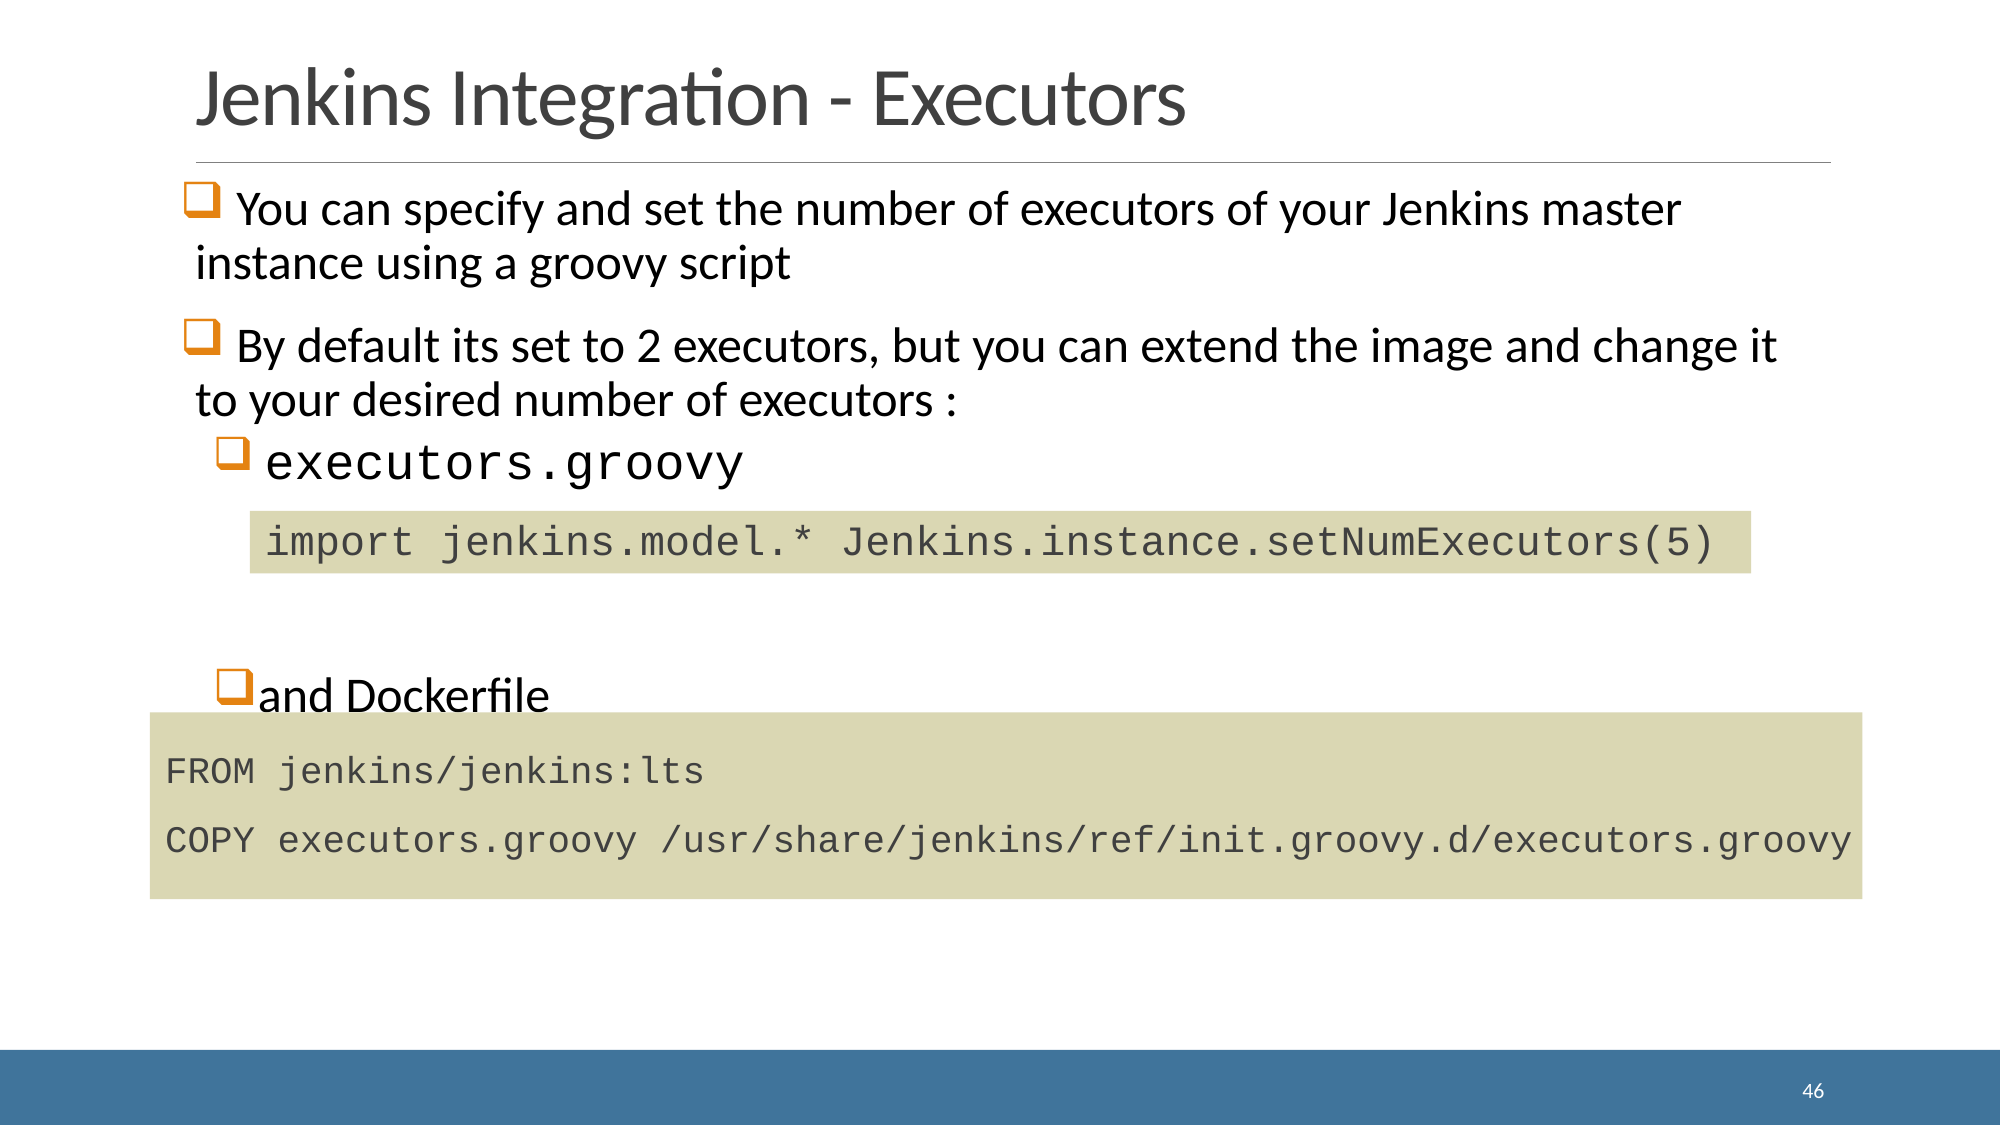

# Jenkins Integration - Executors
 You can specify and set the number of executors of your Jenkins master instance using a groovy script
 By default its set to 2 executors, but you can extend the image and change it to your desired number of executors :
 executors.groovy

and Dockerfile

import jenkins.model.* Jenkins.instance.setNumExecutors(5)
FROM jenkins/jenkins:lts
COPY executors.groovy /usr/share/jenkins/ref/init.groovy.d/executors.groovy

46